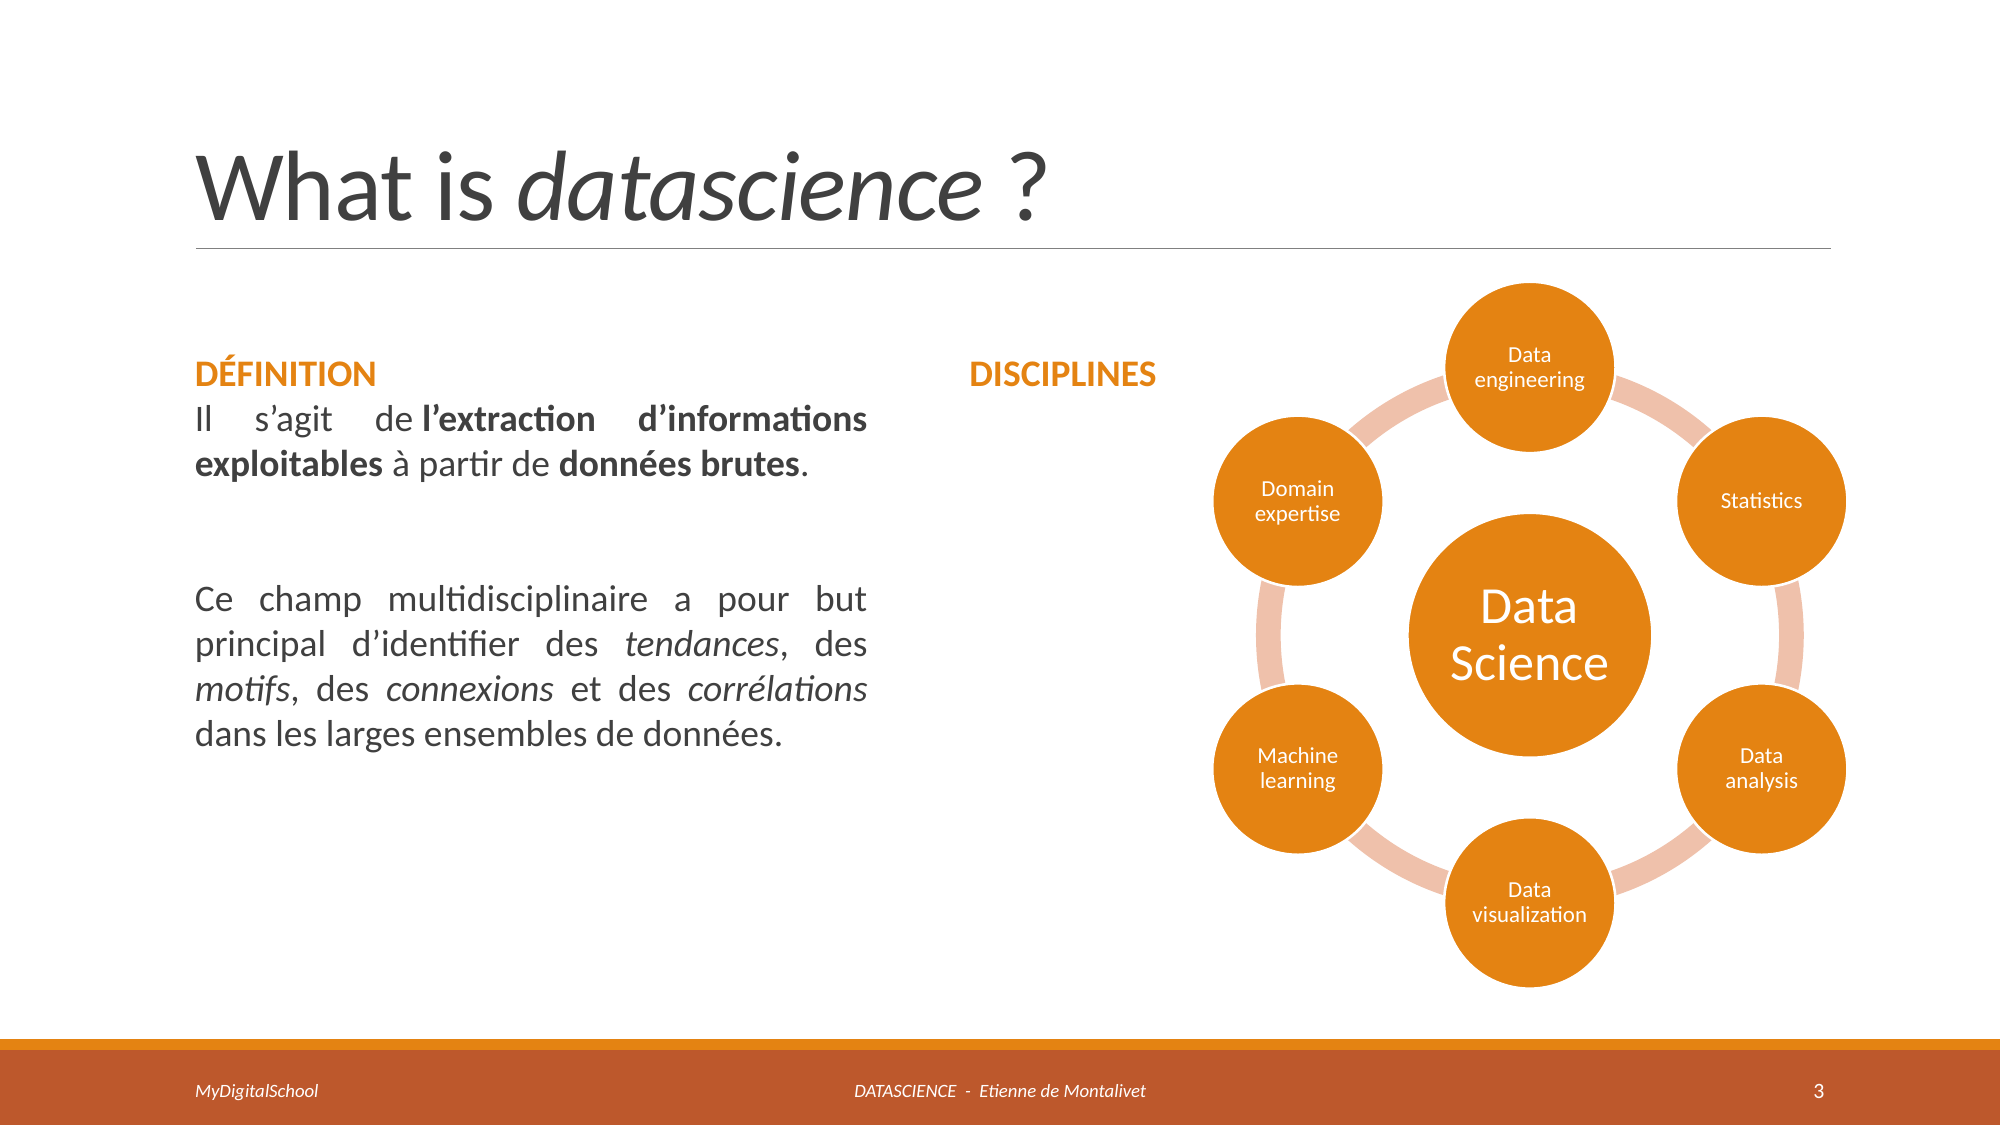

# What is datascience ?
Data Science
Data engineering
Statistics
Data analysis
Data visualization
Machine learning
Domain expertise
DÉFINITION
Il s’agit de l’extraction d’informations exploitables à partir de données brutes.

Ce champ multidisciplinaire a pour but principal d’identifier des tendances, des motifs, des connexions et des corrélations dans les larges ensembles de données.
DISCIPLINES
MyDigitalSchool
DATASCIENCE  -  Etienne de Montalivet
3